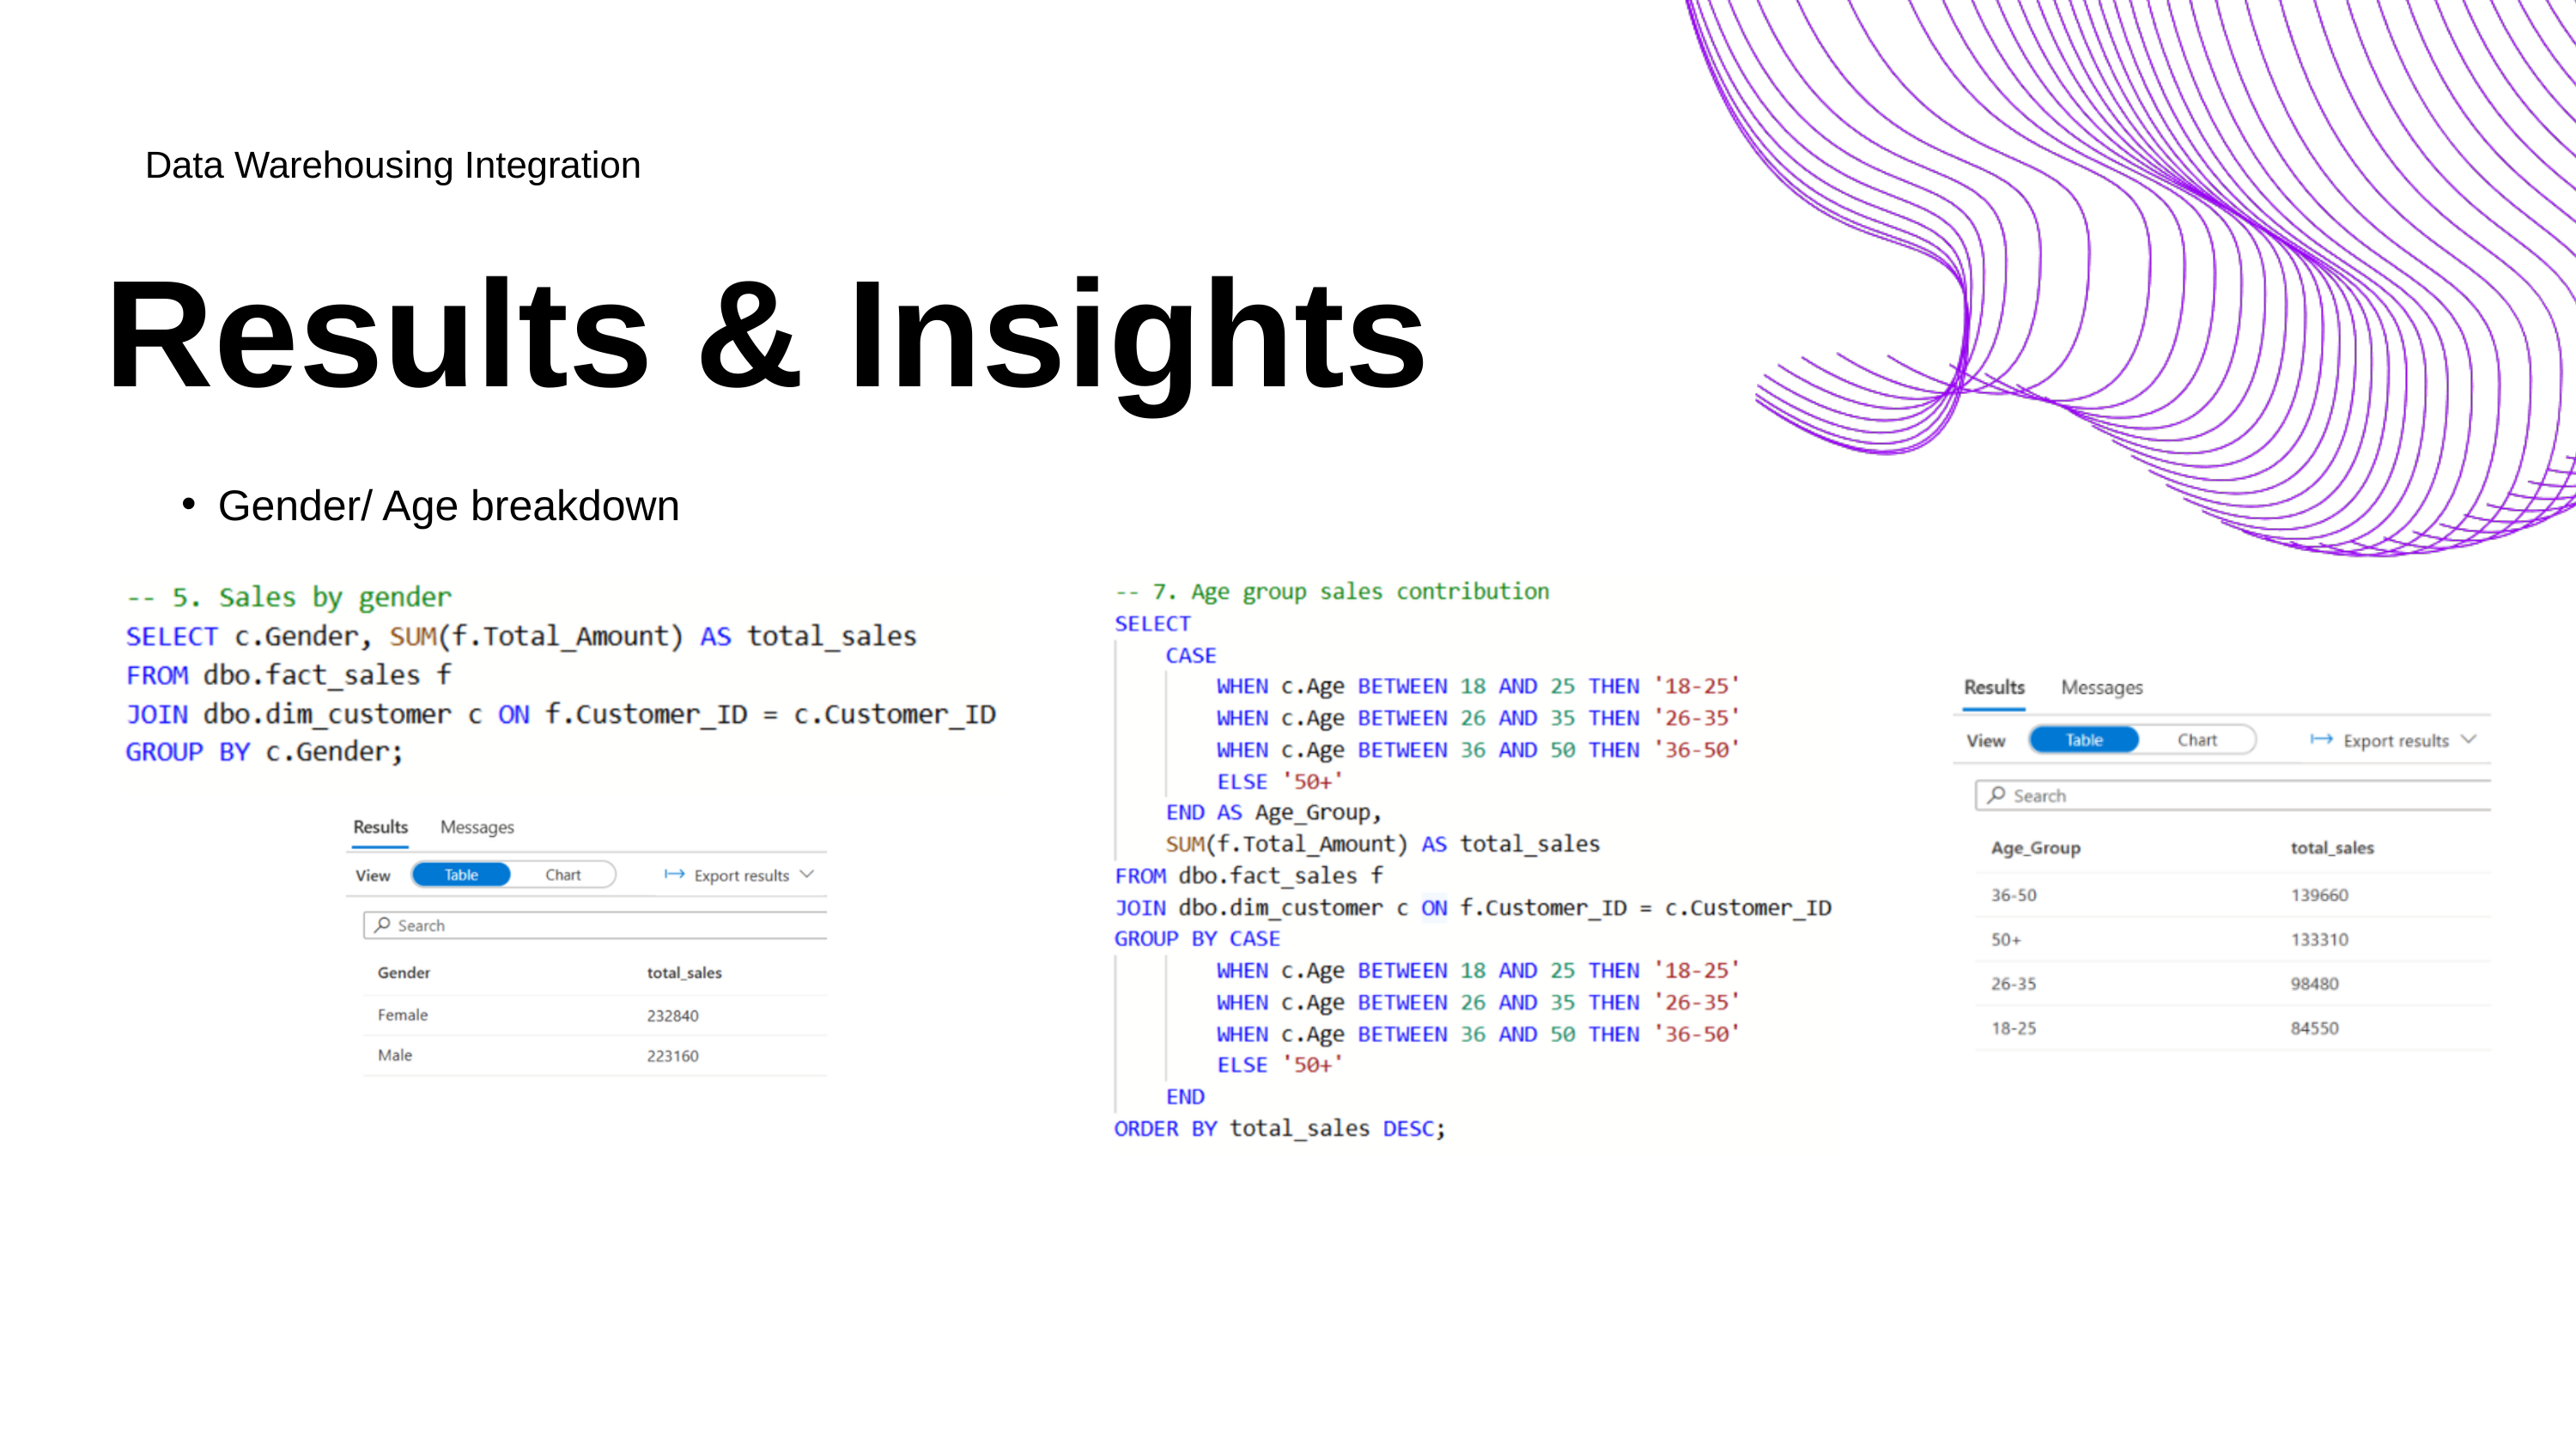

Data Warehousing Integration
Results & Insights
Gender/ Age breakdown